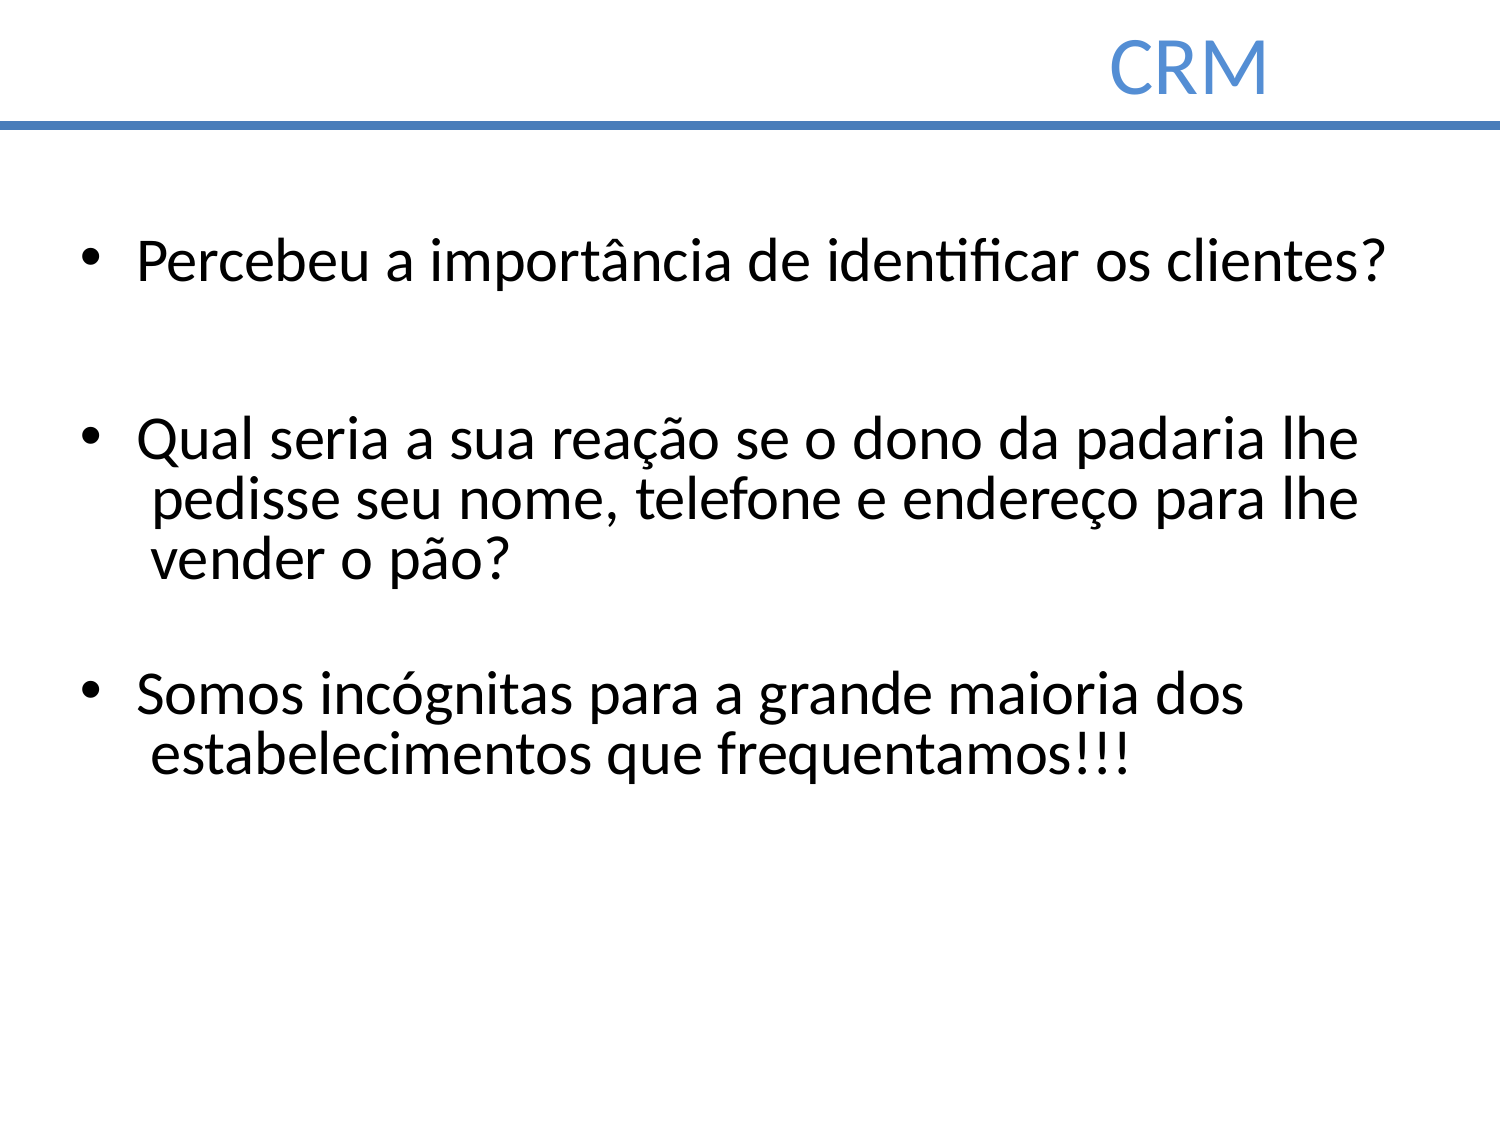

# CRM

Percebeu a importância de identificar os clientes?

Qual seria a sua reação se o dono da padaria lhe  pedisse seu nome, telefone e endereço para lhe  vender o pão?

Somos incógnitas para a grande maioria dos  estabelecimentos que frequentamos!!!